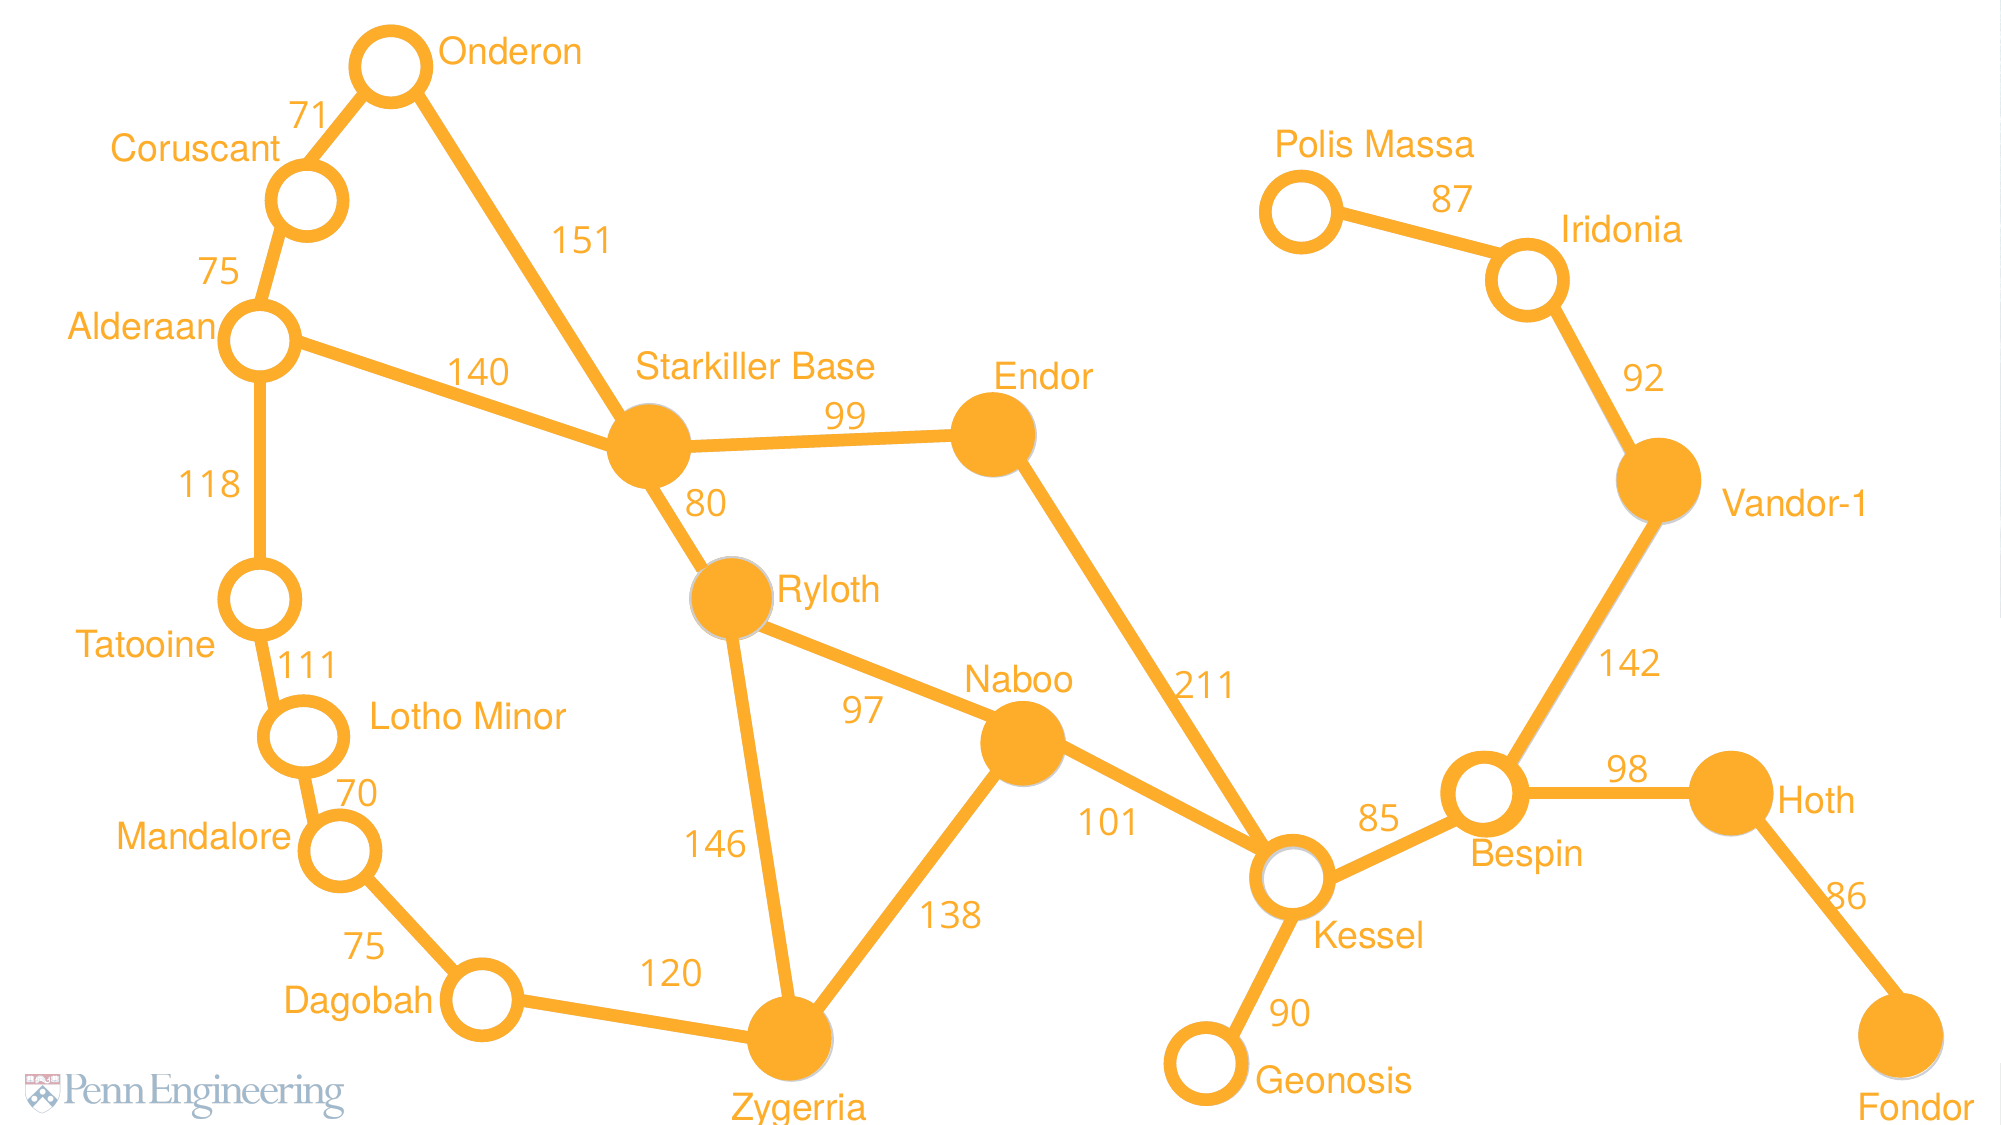

Onderon

151
Alderaan

140

71
Polis Massa
Coruscant

87

Iridonia

92

75

Starkiller Base
Endor
99

118
Vandor-1
80

Ryloth

Tatooine
142
111
Naboo
211
97
Lotho Minor

98

70
Hoth
85
101
Mandalore
146

Bespin

86
138
Kessel
75
120

Dagobah

90

Geonosis
Zygerria
Fondor